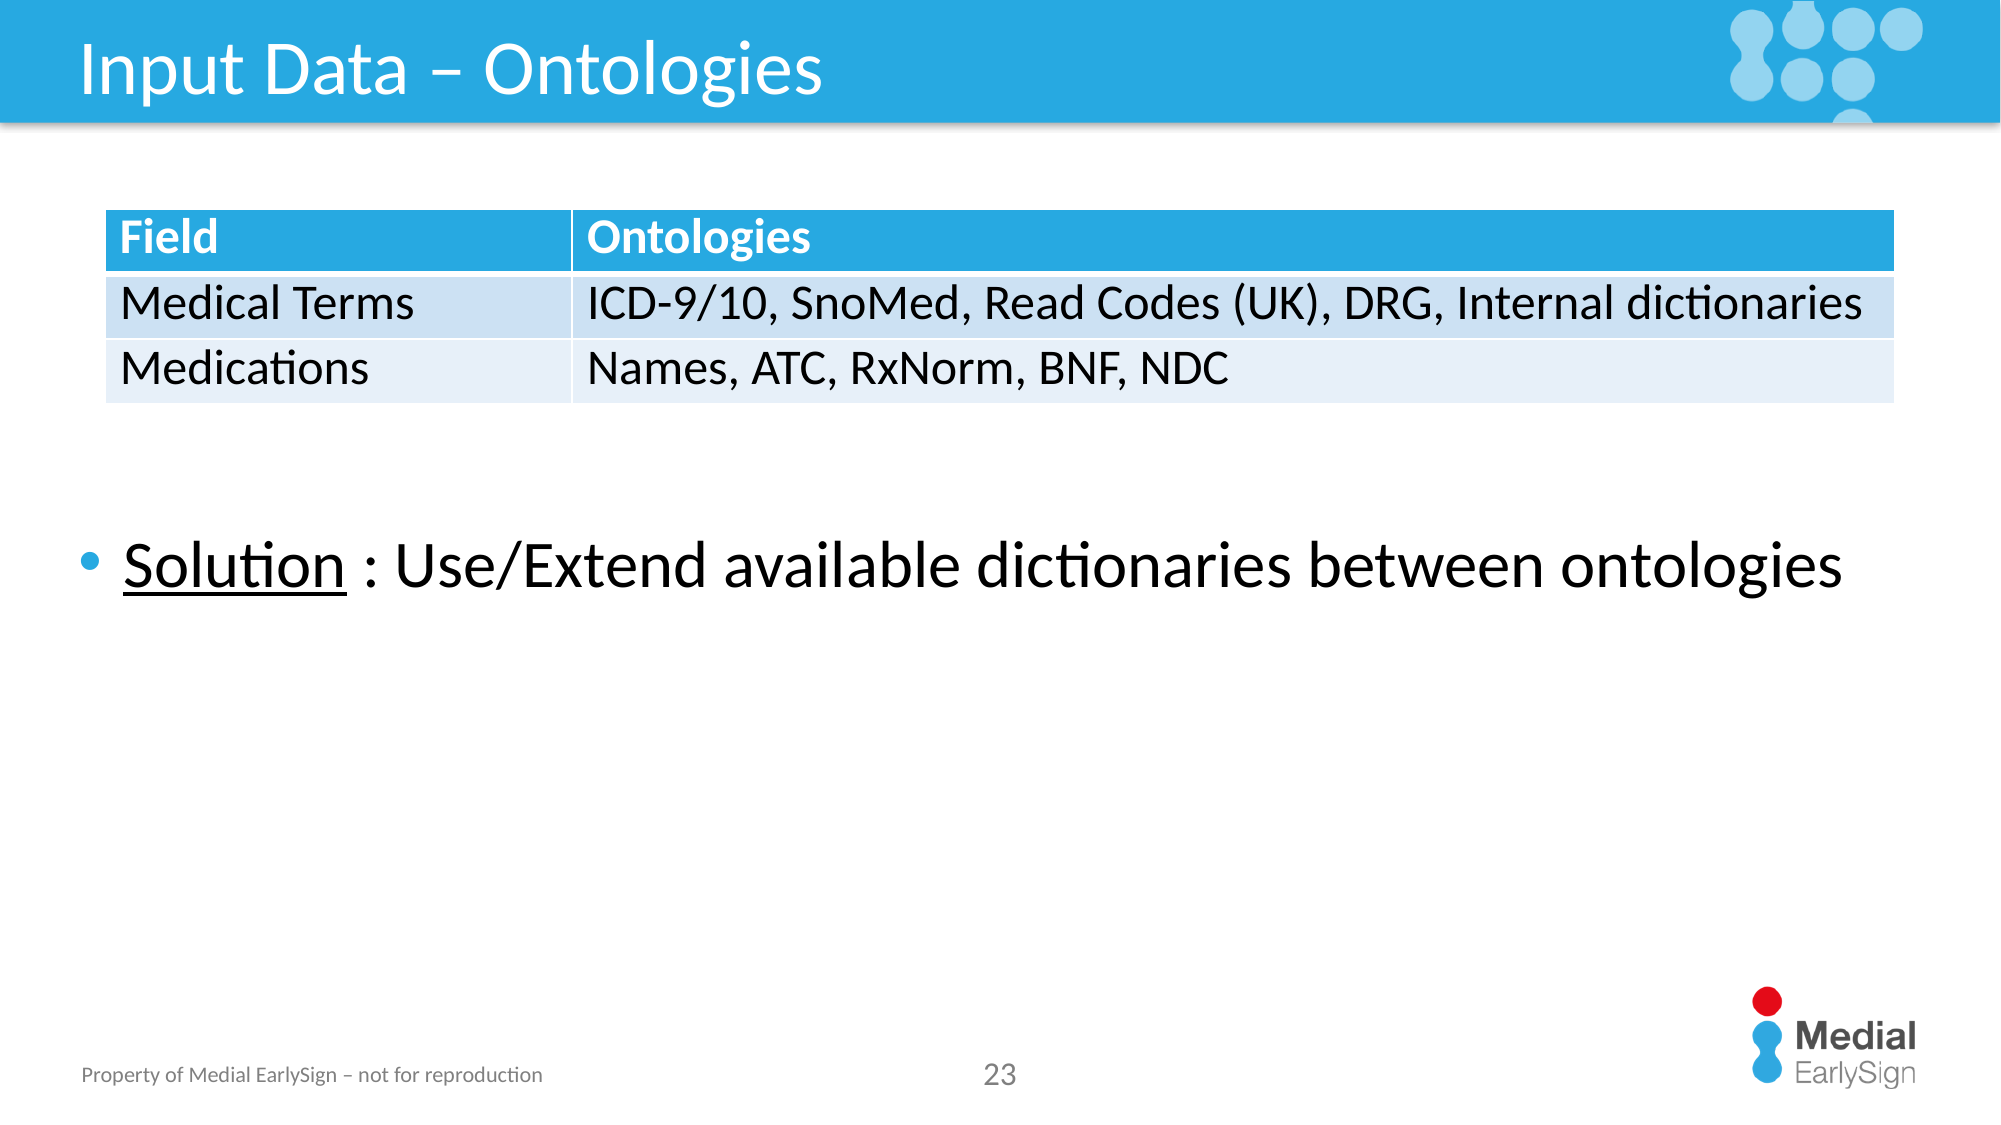

# Input Data – Ontologies

Solution : Use/Extend available dictionaries between ontologies

| Field | Ontologies |
| --- | --- |
| Medical Terms | ICD-9/10, SnoMed, Read Codes (UK), DRG, Internal dictionaries |
| Medications | Names, ATC, RxNorm, BNF, NDC |